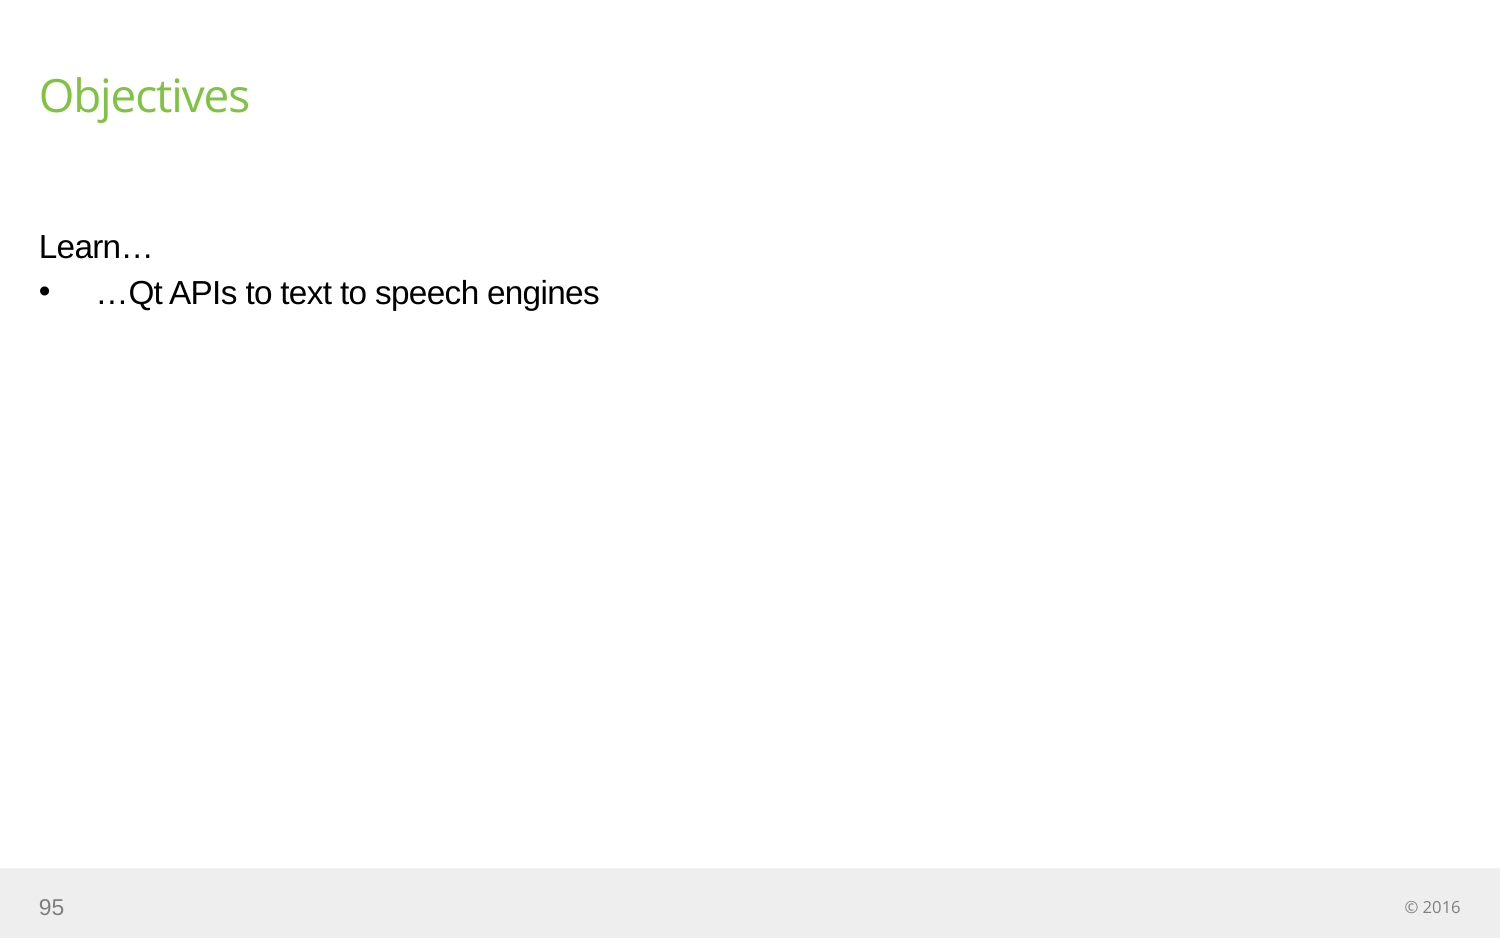

# Objectives
Learn…
…Qt APIs to text to speech engines

95
© 2016